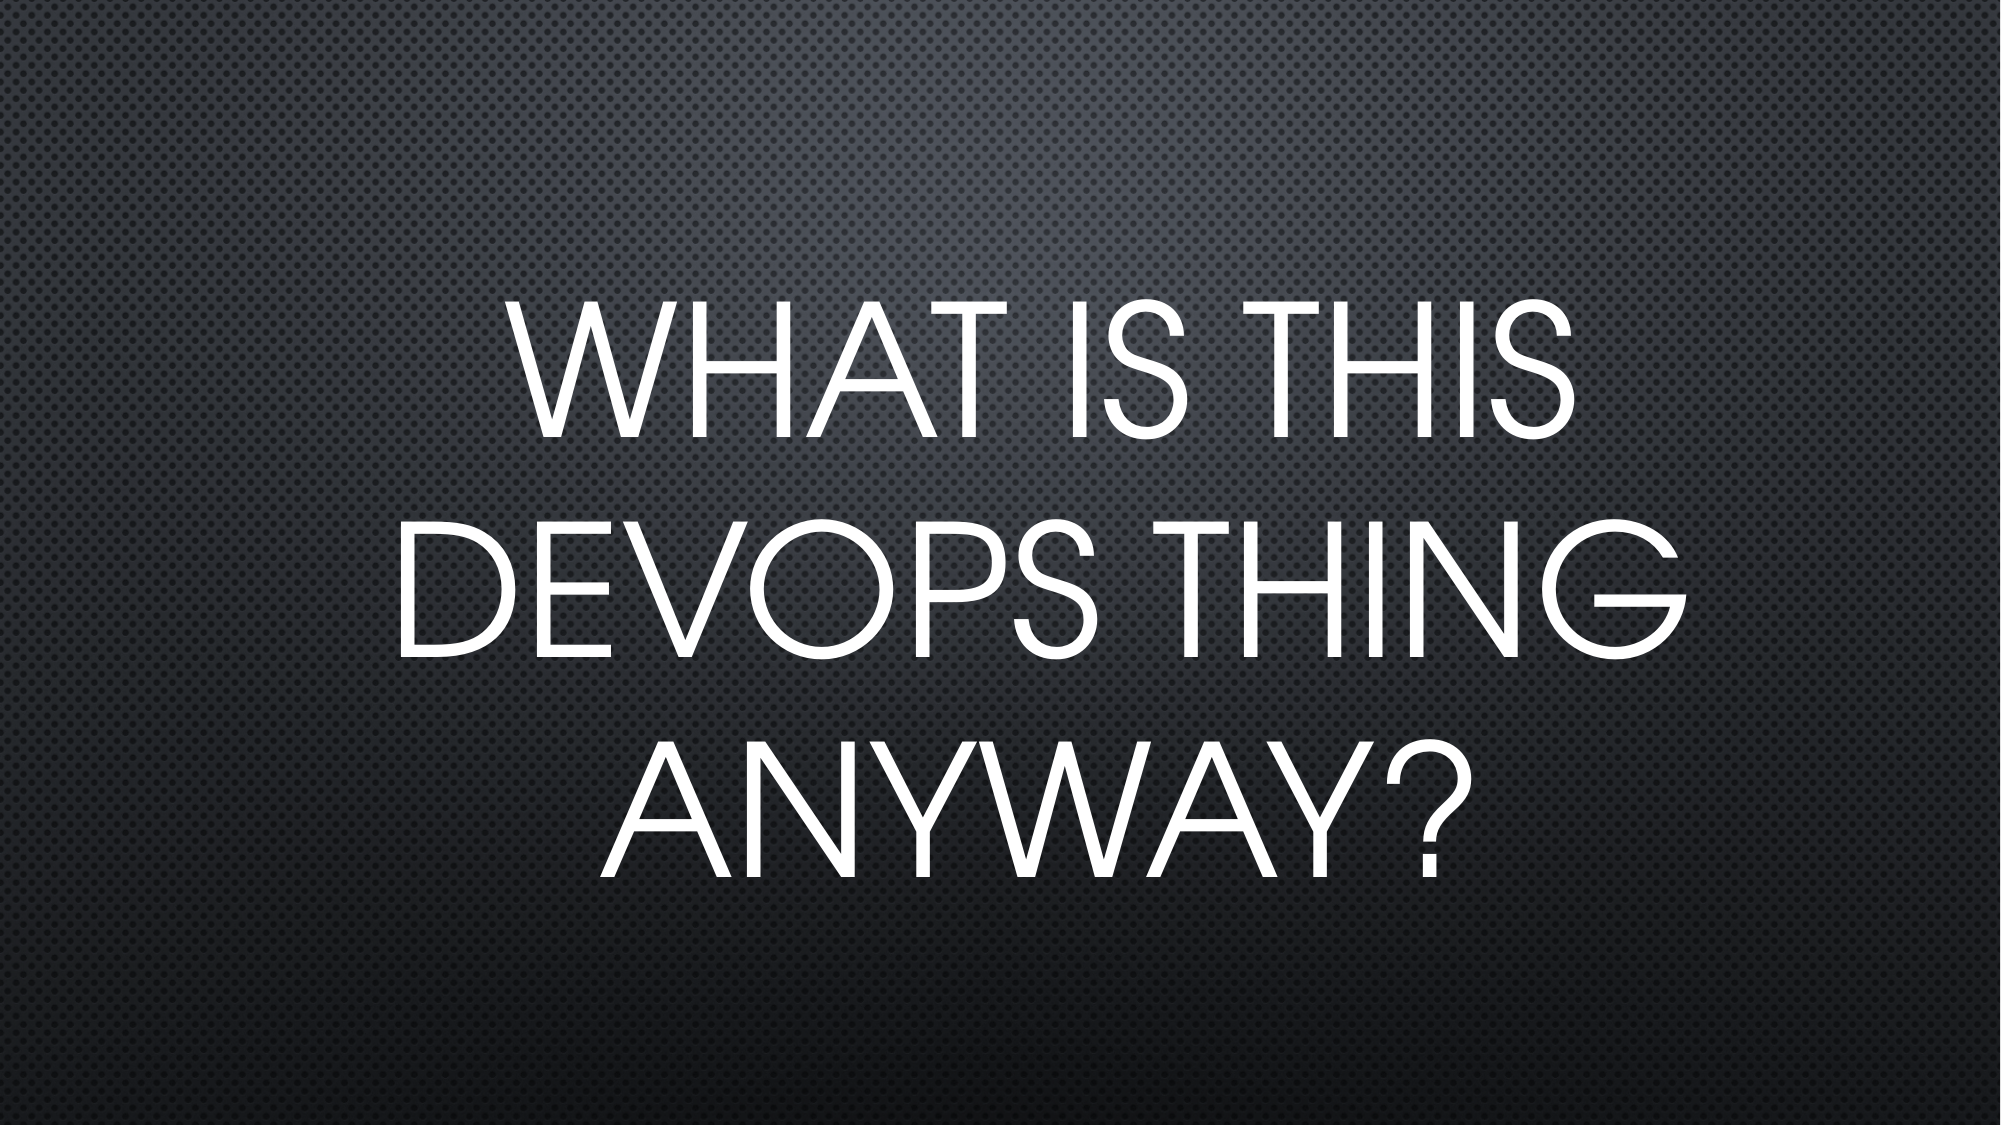

# What is this devops thing anyway?